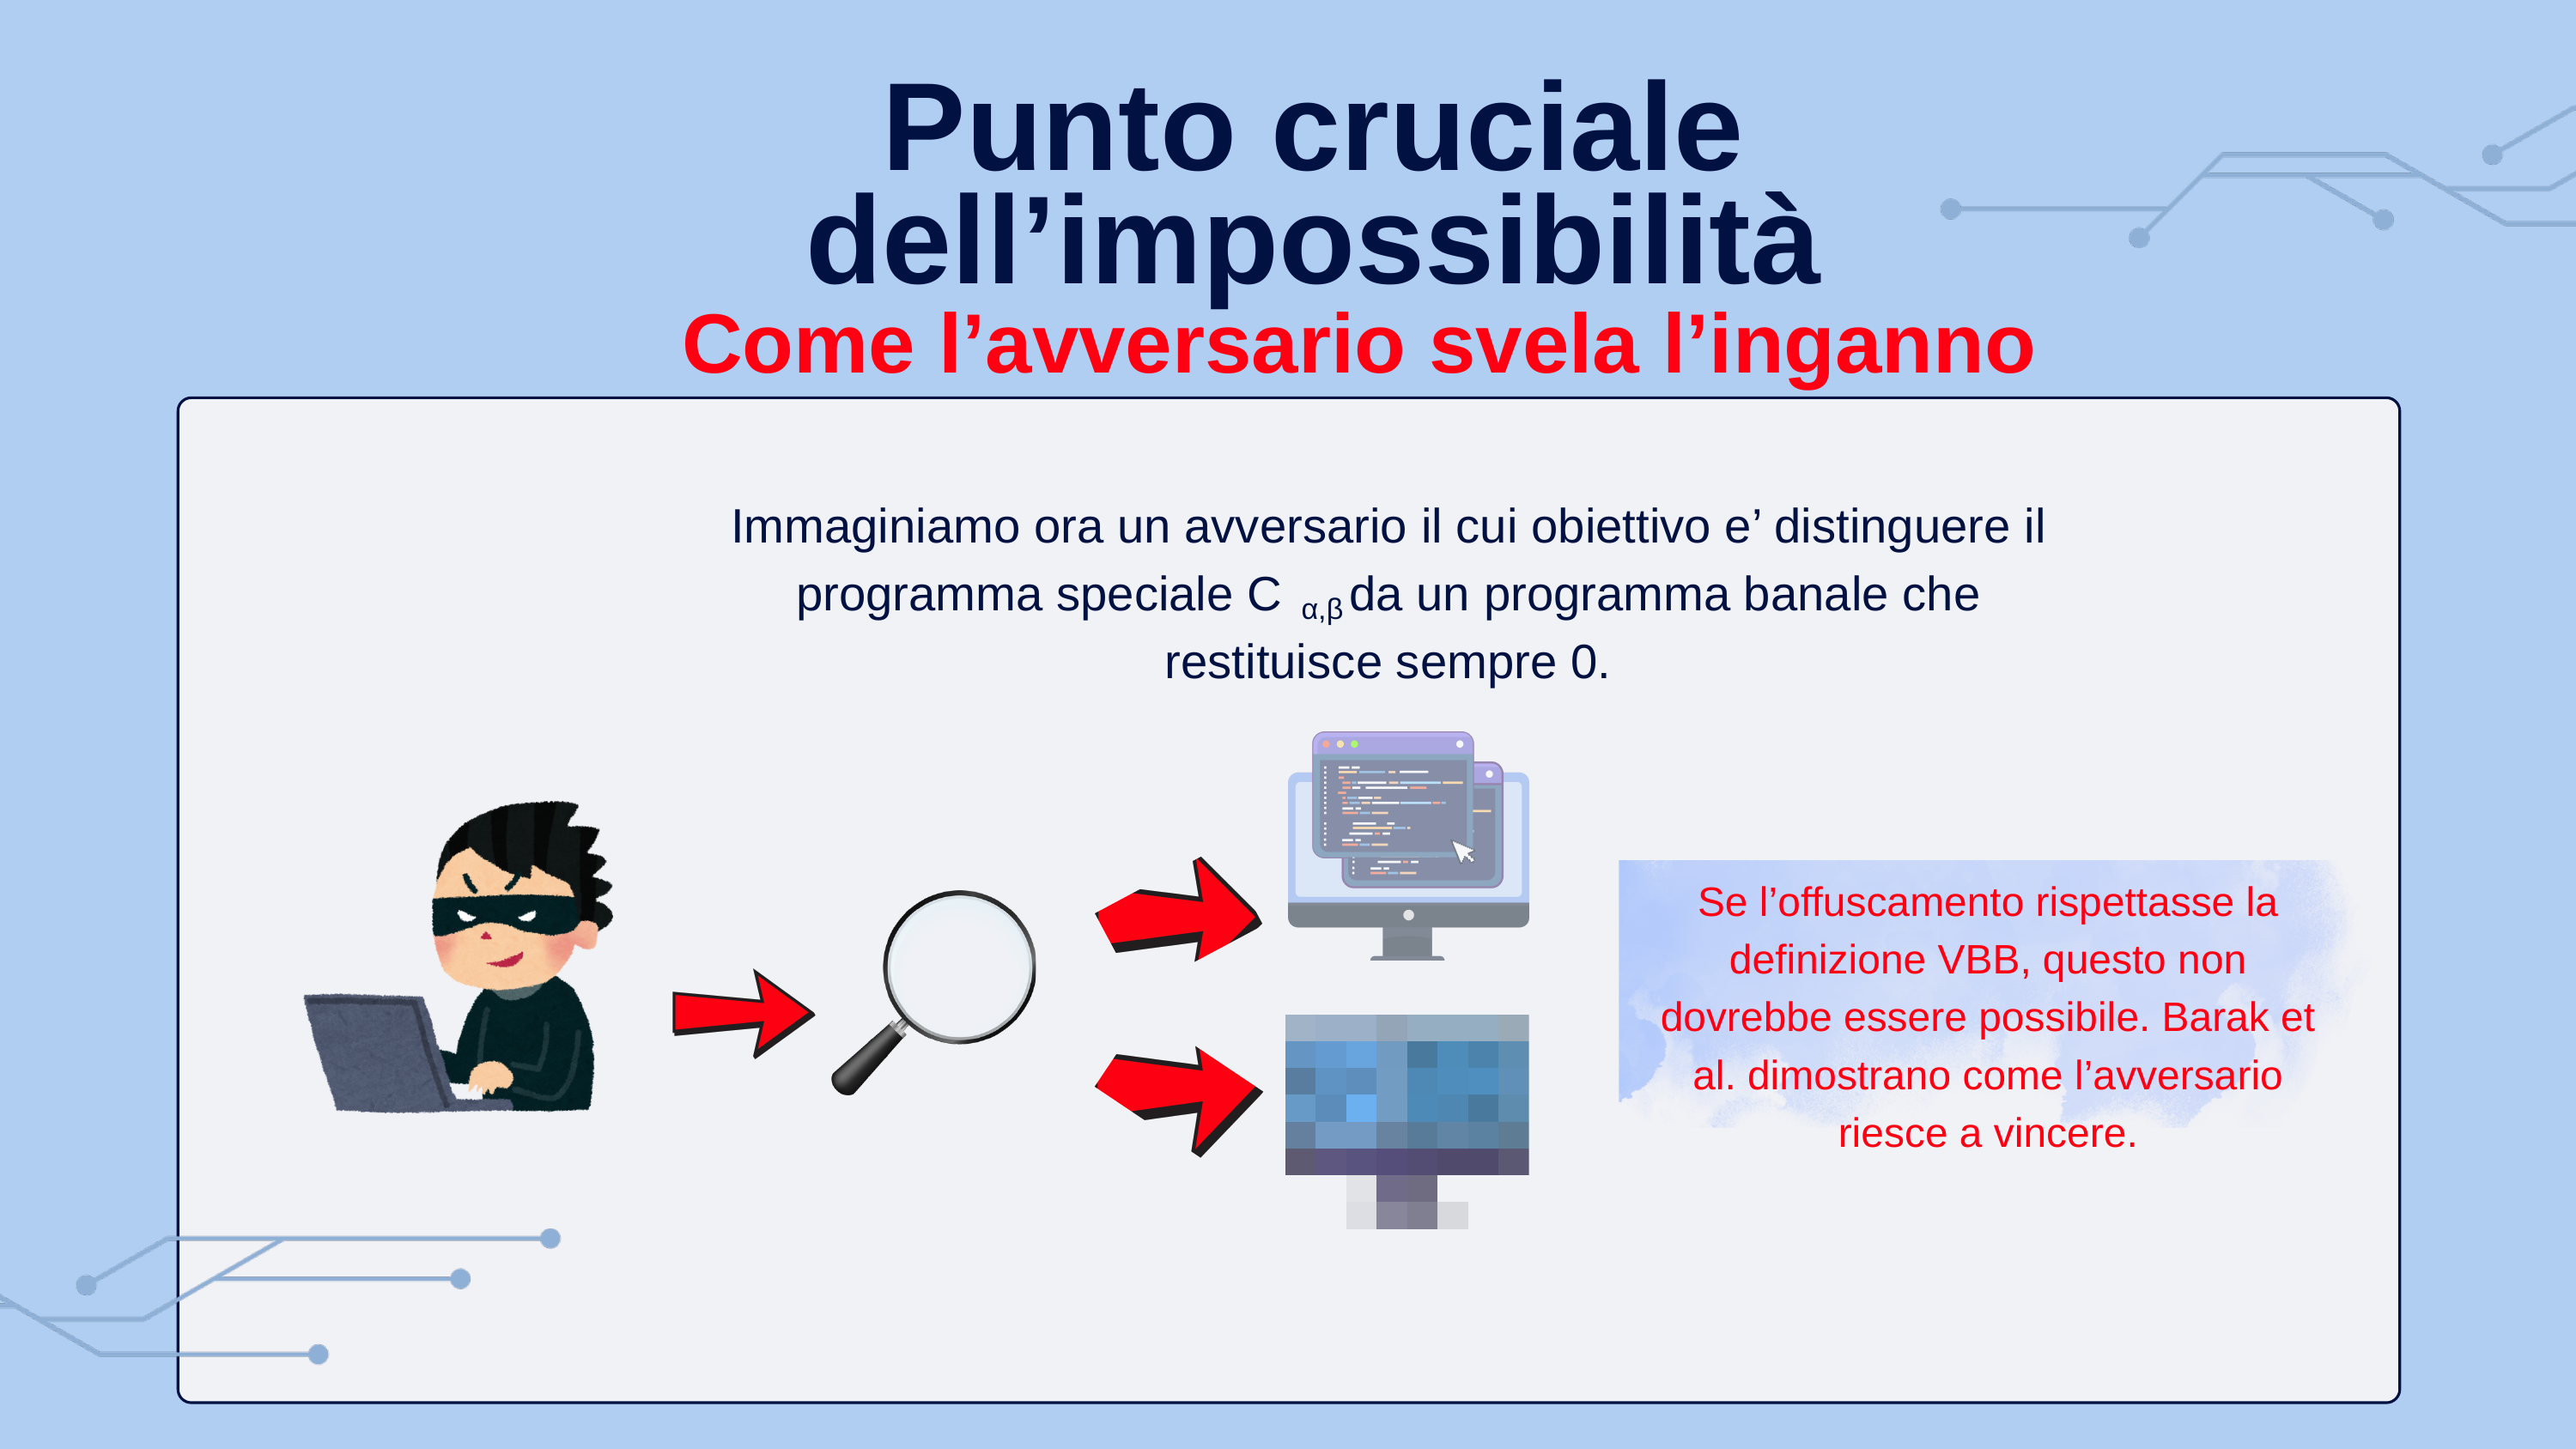

Punto cruciale dell’impossibilità

Come l’avversario svela l’inganno

Immaginiamo ora un avversario il cui obiettivo e’ distinguere il programma speciale C     da un programma banale che restituisce sempre 0.
 α,β

Se l’offuscamento rispettasse la definizione VBB, questo non dovrebbe essere possibile. Barak et al. dimostrano come l’avversario riesce a vincere.